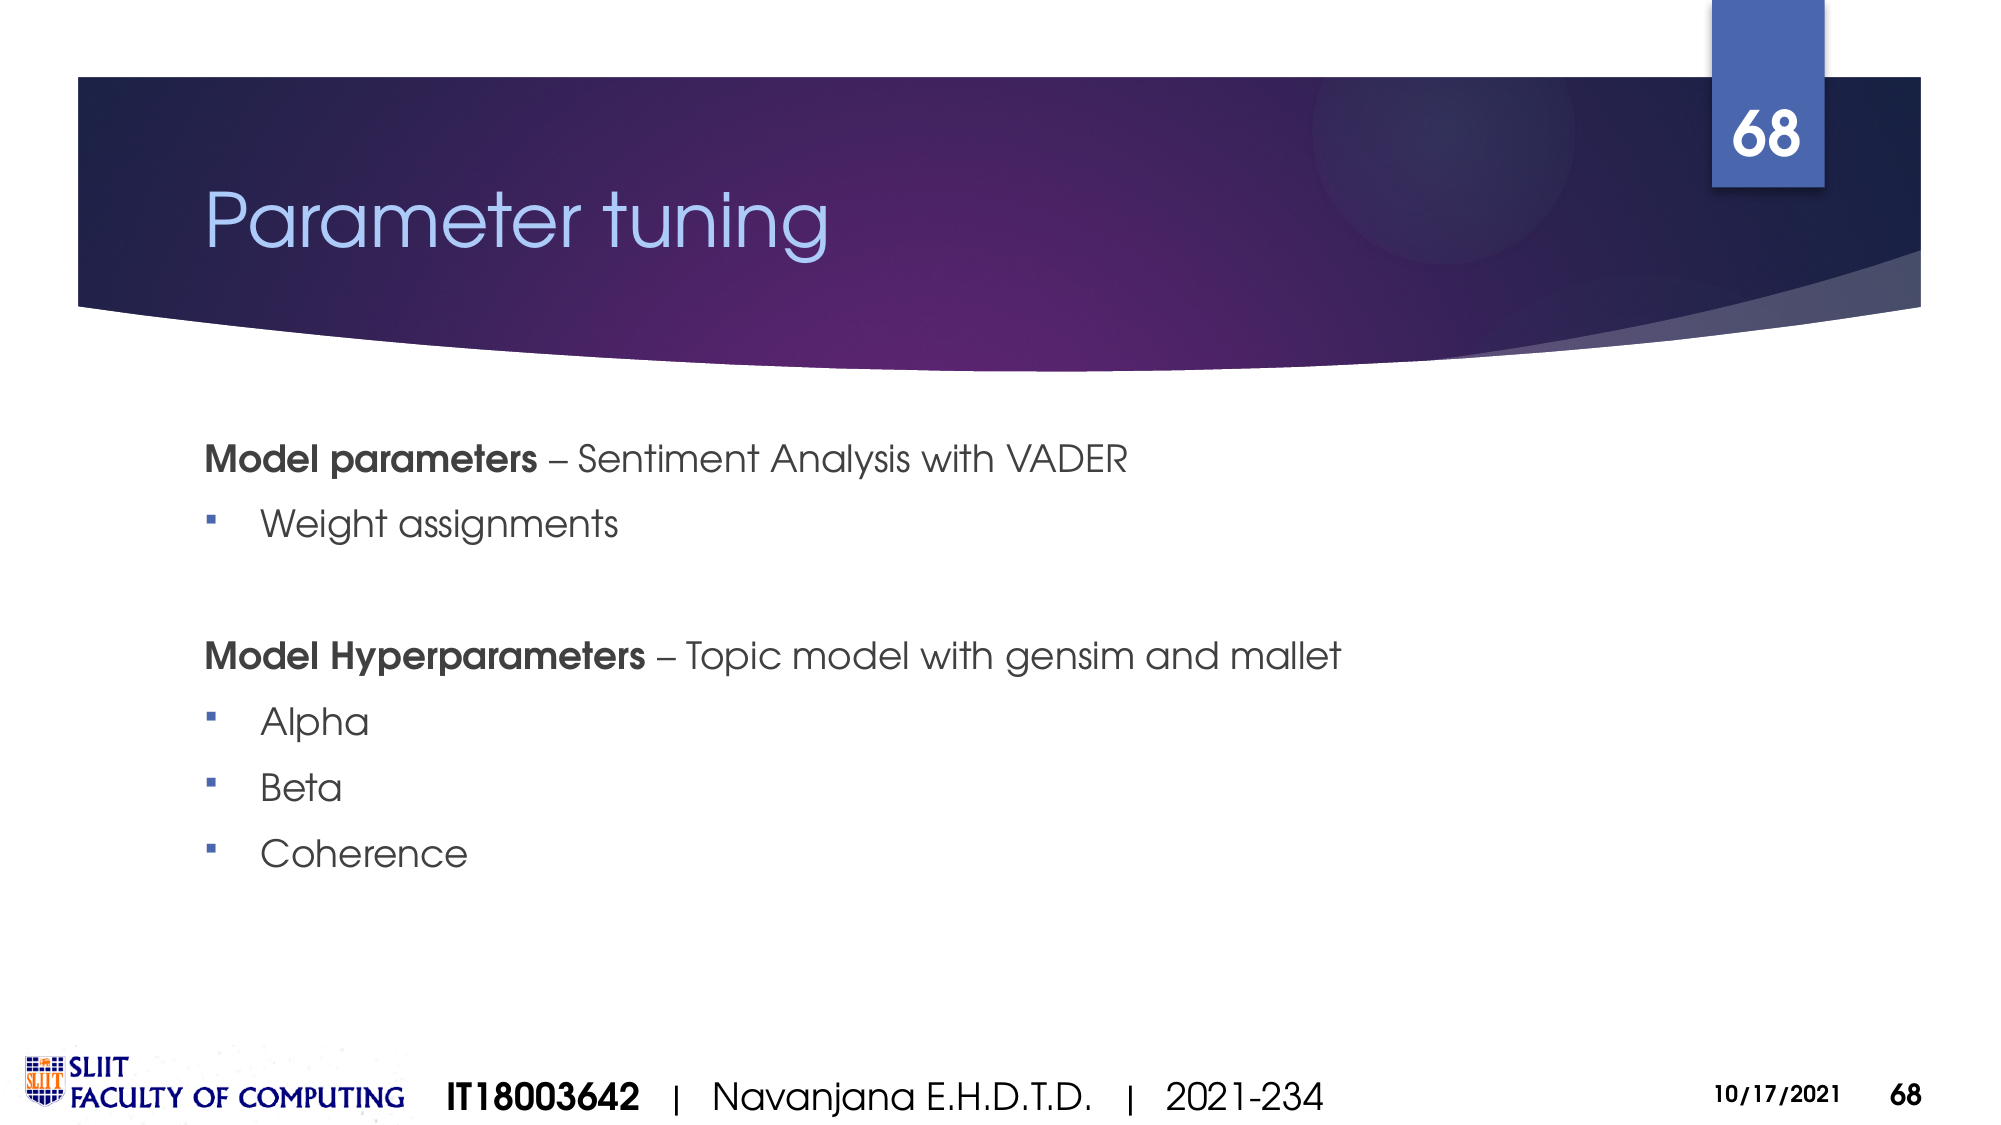

# Parameter tuning
Model parameters – Sentiment Analysis with VADER
Weight assignments

Model Hyperparameters – Topic model with gensim and mallet
Alpha
Beta
Coherence